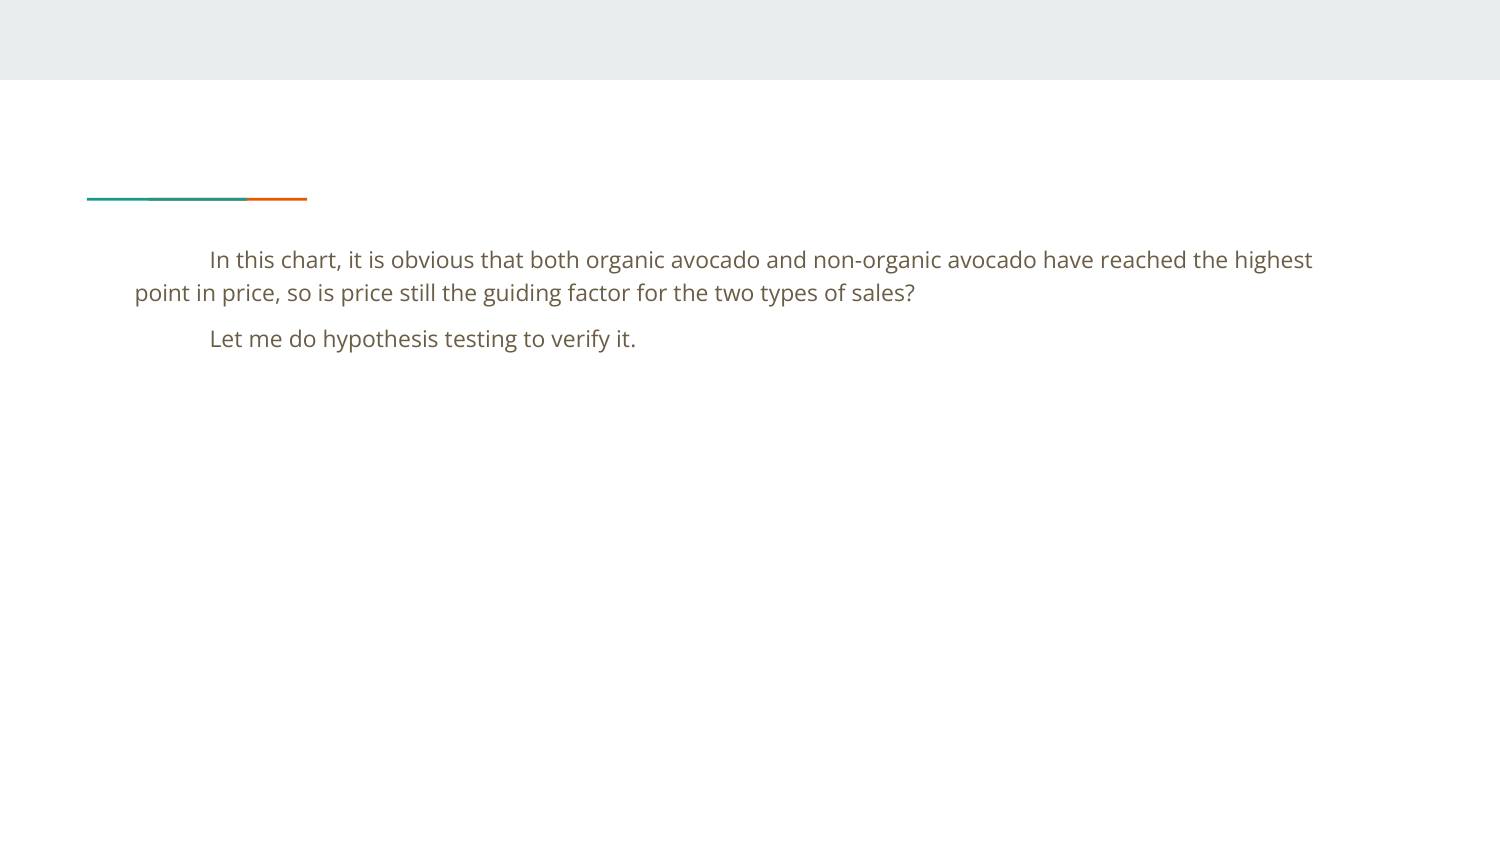

In this chart, it is obvious that both organic avocado and non-organic avocado have reached the highest point in price, so is price still the guiding factor for the two types of sales?
Let me do hypothesis testing to verify it.